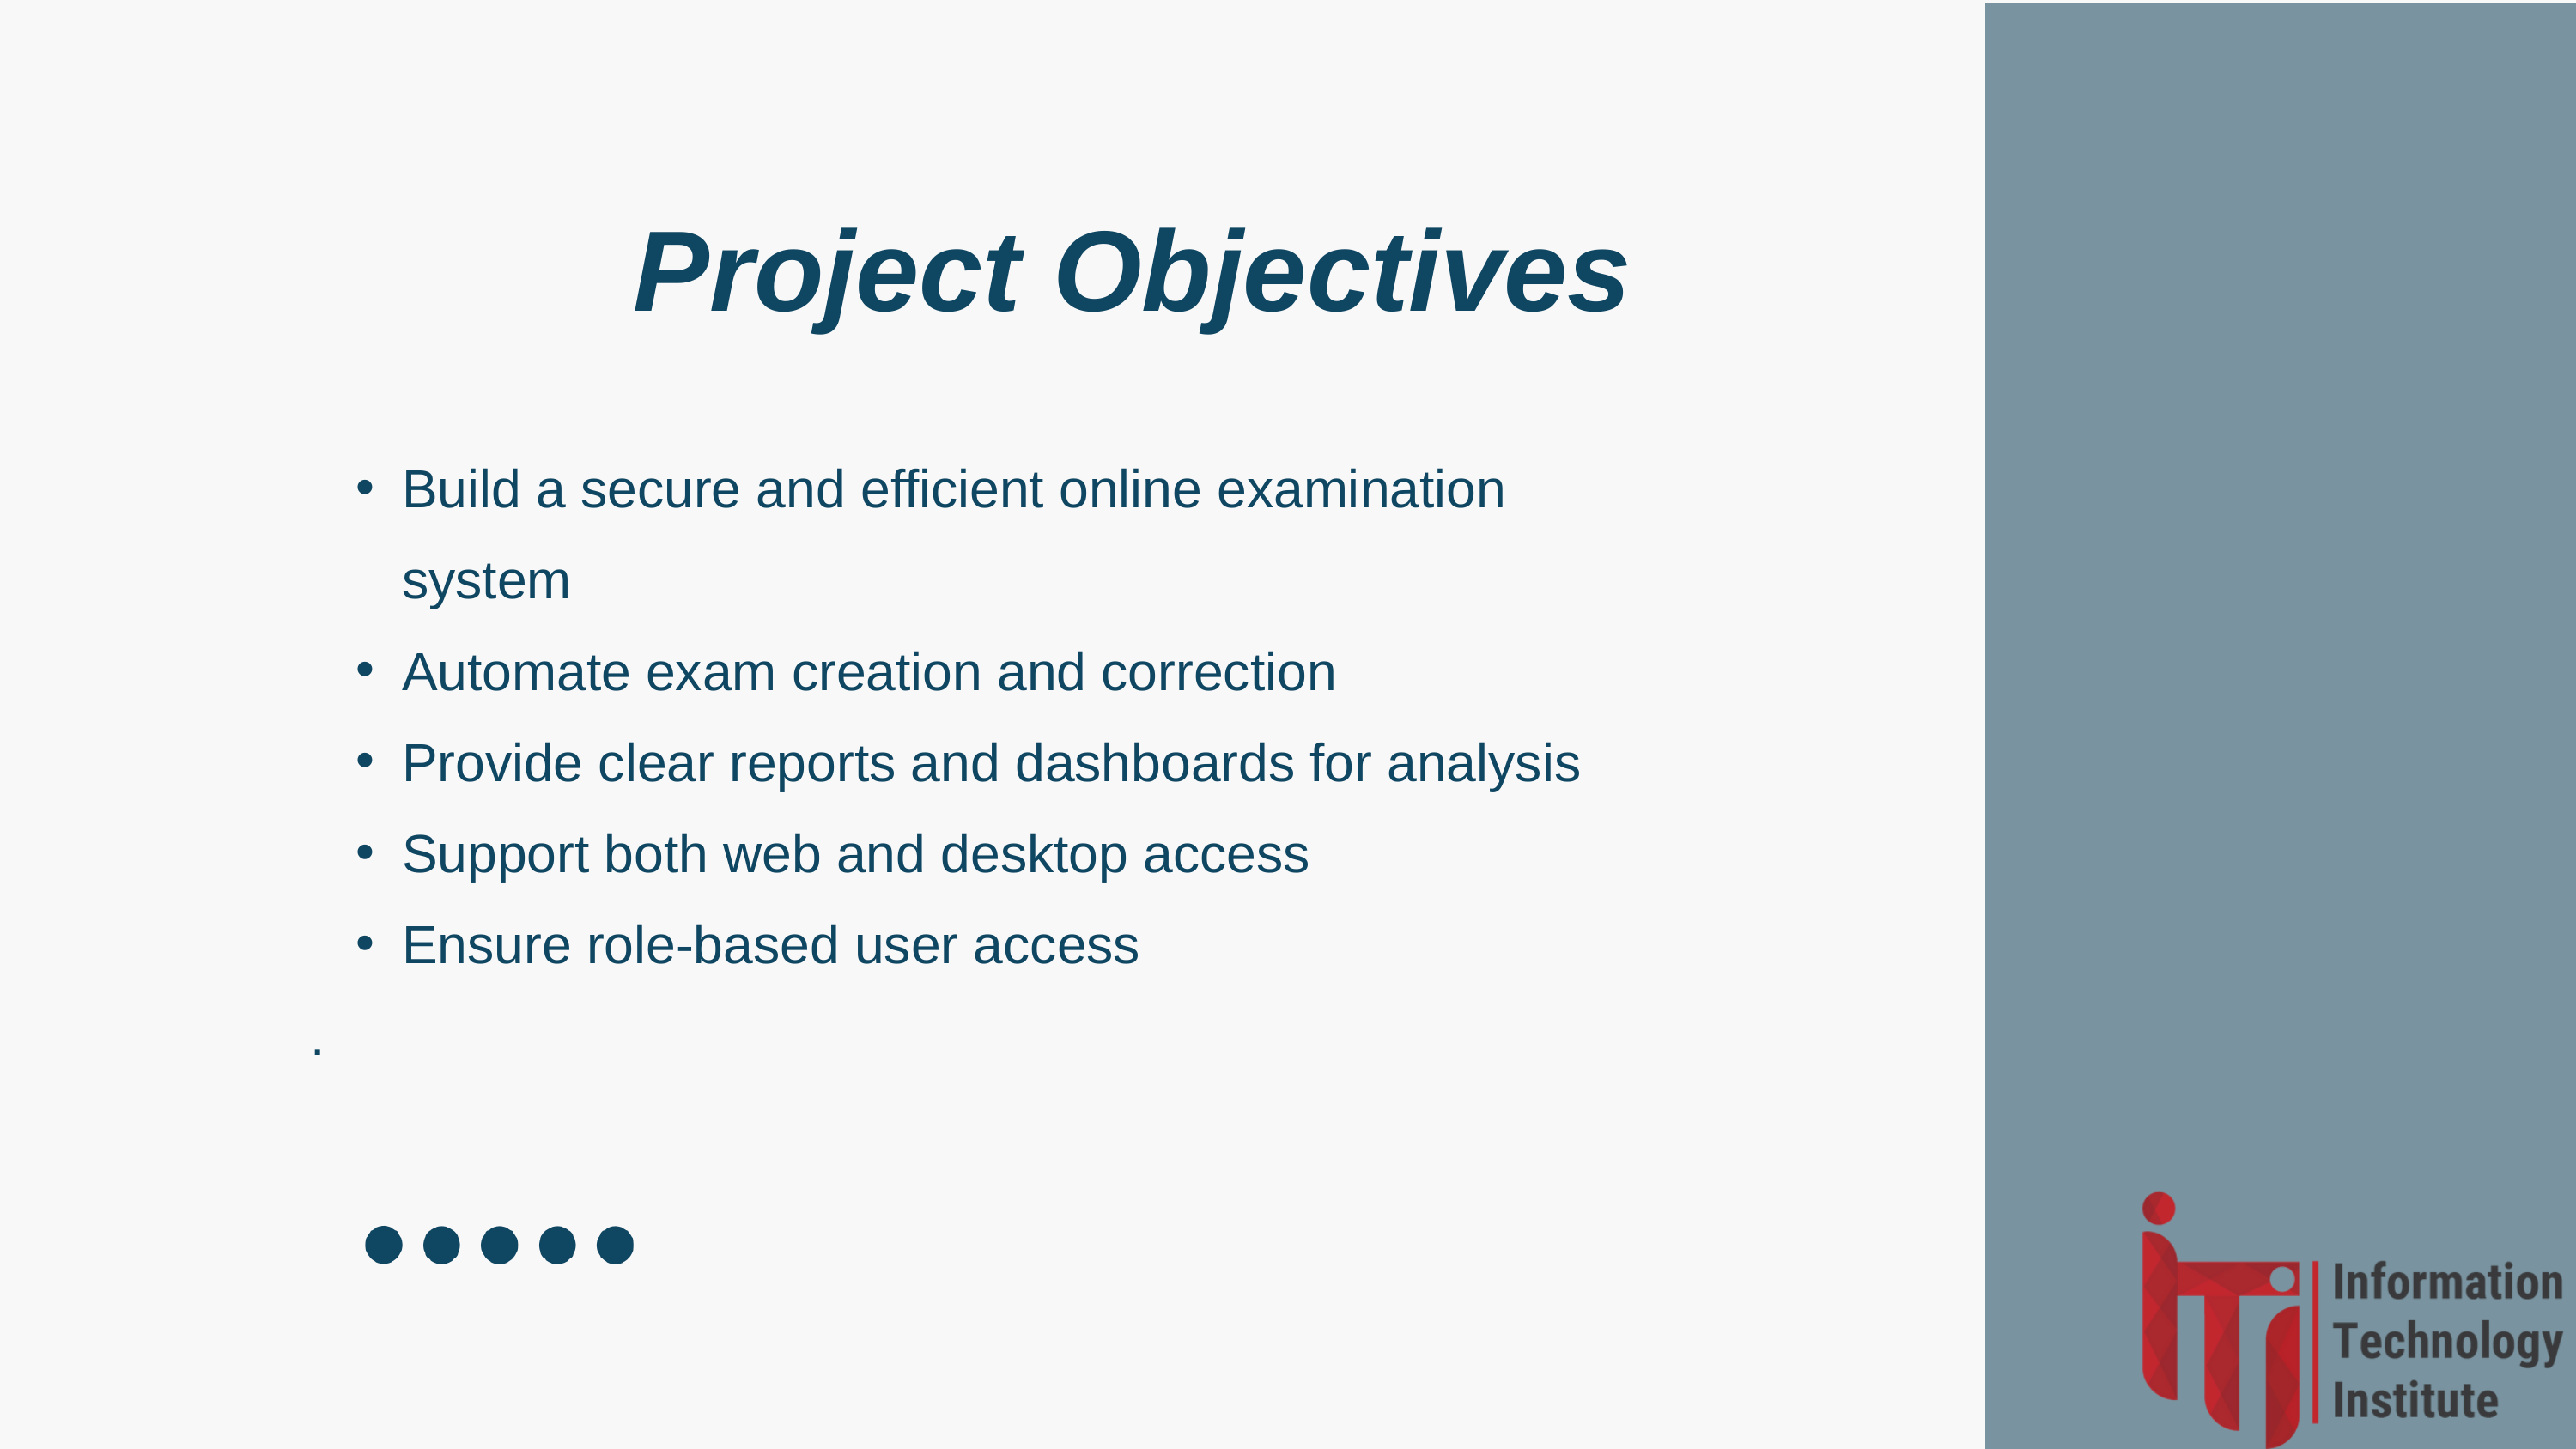

Project Objectives
Build a secure and efficient online examination system
Automate exam creation and correction
Provide clear reports and dashboards for analysis
Support both web and desktop access
Ensure role-based user access
.